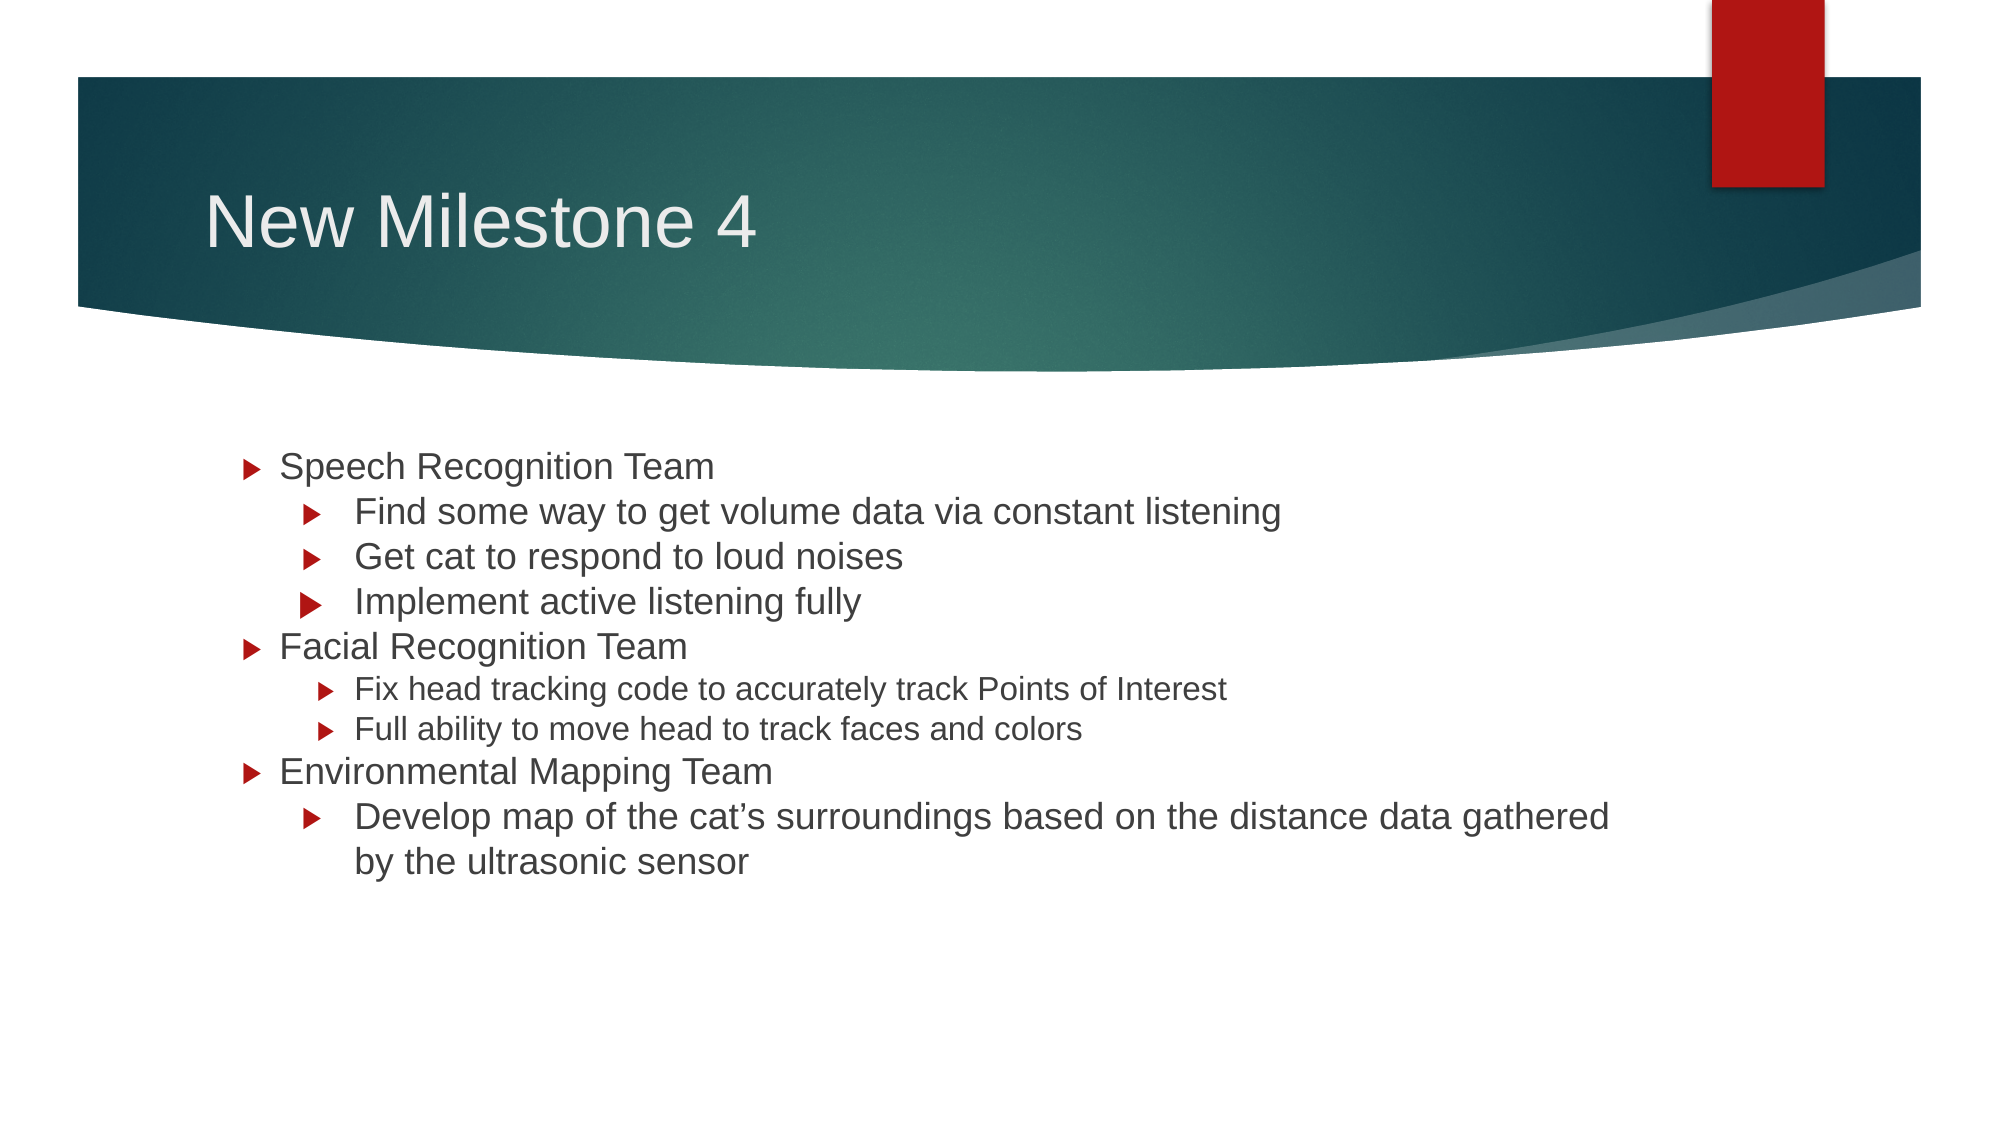

# New Milestone 4
Speech Recognition Team
Find some way to get volume data via constant listening
Get cat to respond to loud noises
Implement active listening fully
Facial Recognition Team
Fix head tracking code to accurately track Points of Interest
Full ability to move head to track faces and colors
Environmental Mapping Team
Develop map of the cat’s surroundings based on the distance data gathered by the ultrasonic sensor